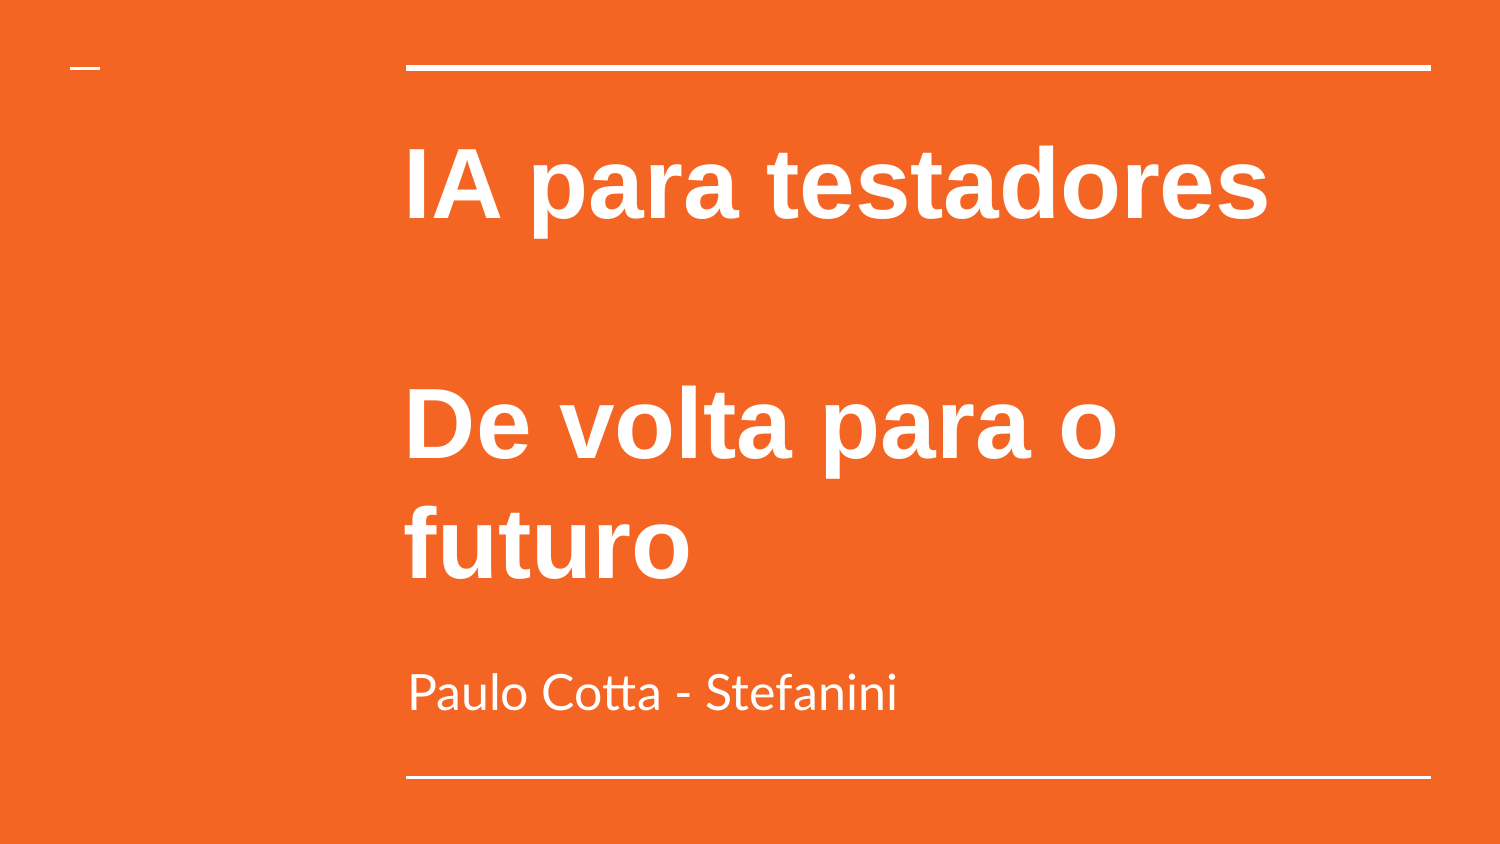

# IA para testadores

De volta para o futuro
Paulo Cotta - Stefanini